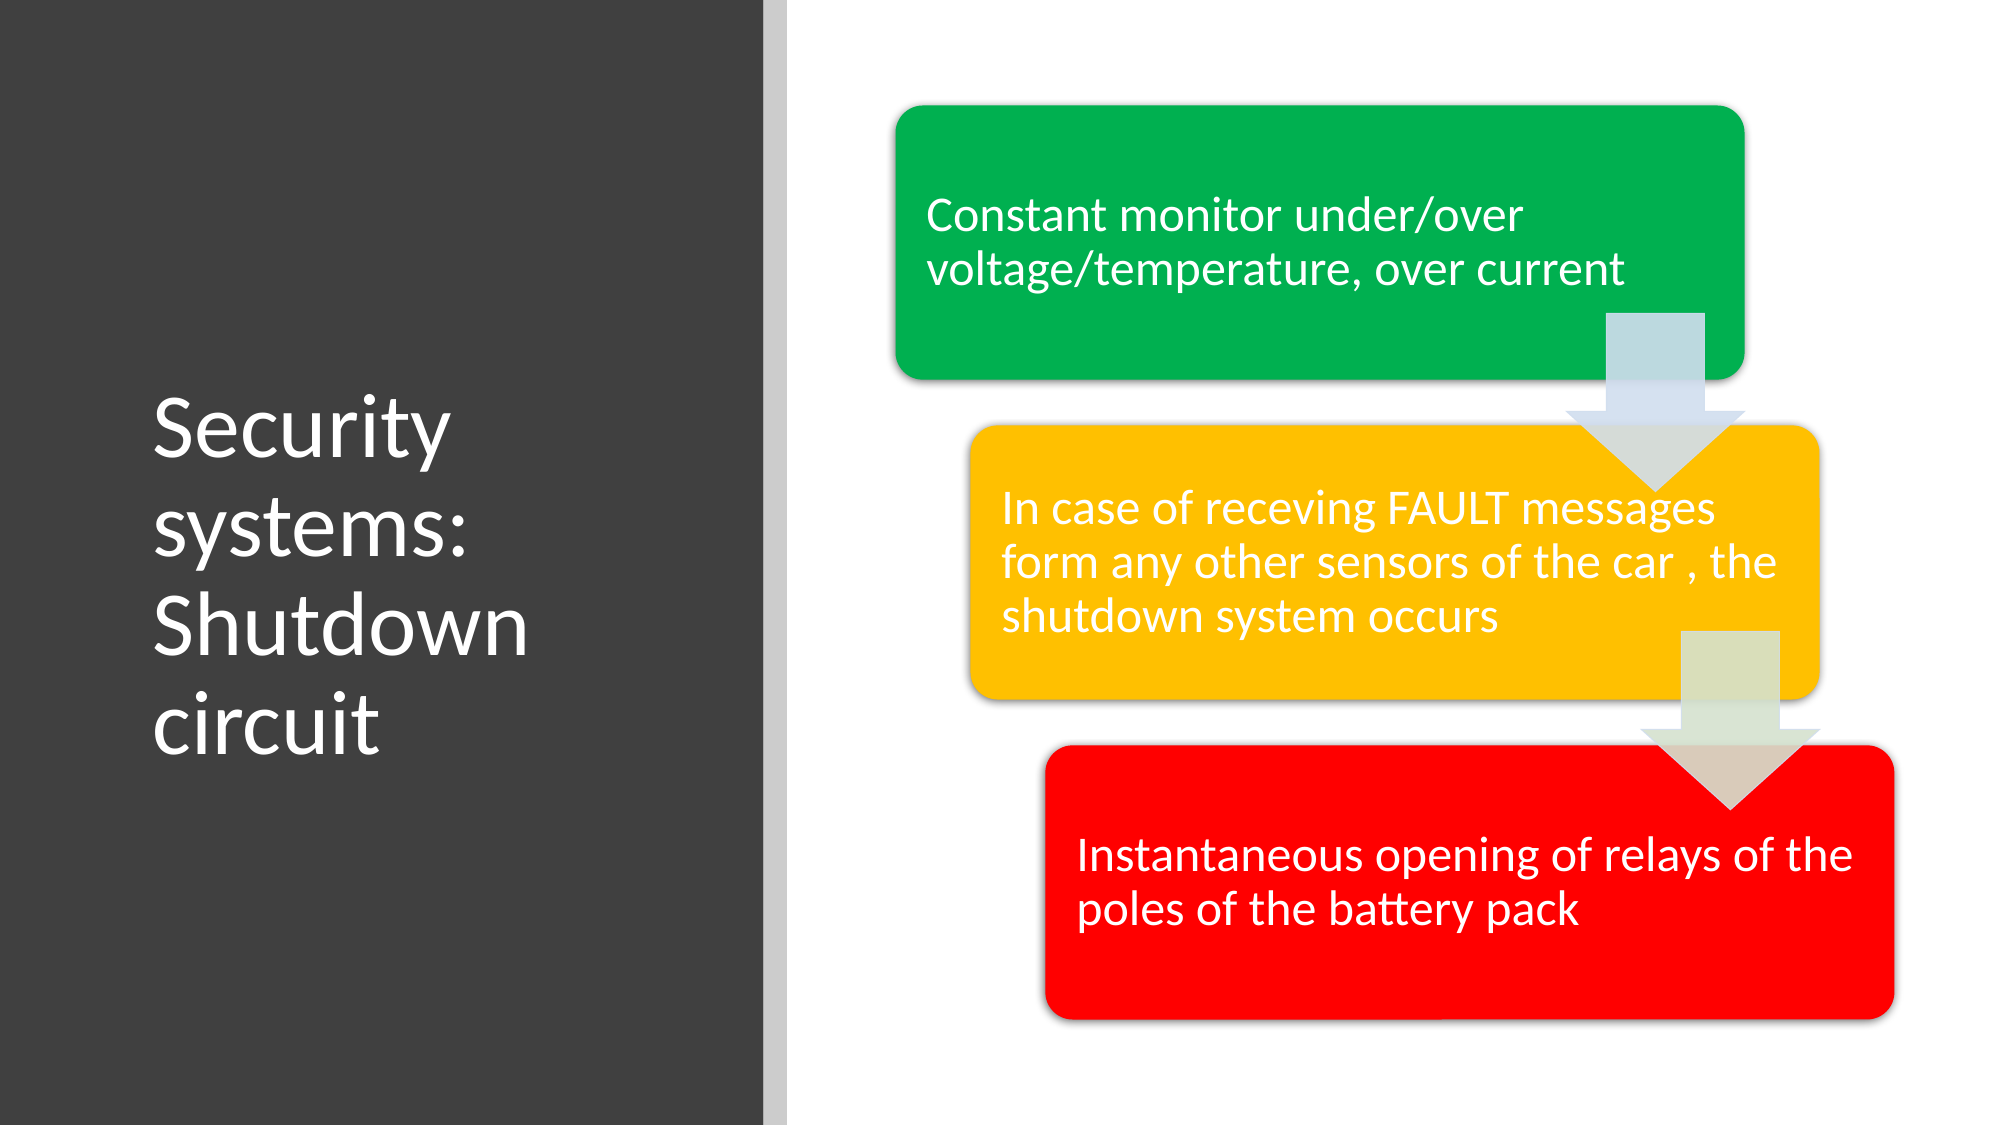

Constant monitor under/over voltage/temperature, over current
In case of receving FAULT messages form any other sensors of the car , the shutdown system occurs
Instantaneous opening of relays of the poles of the battery pack

# Security systems: Shutdown circuit